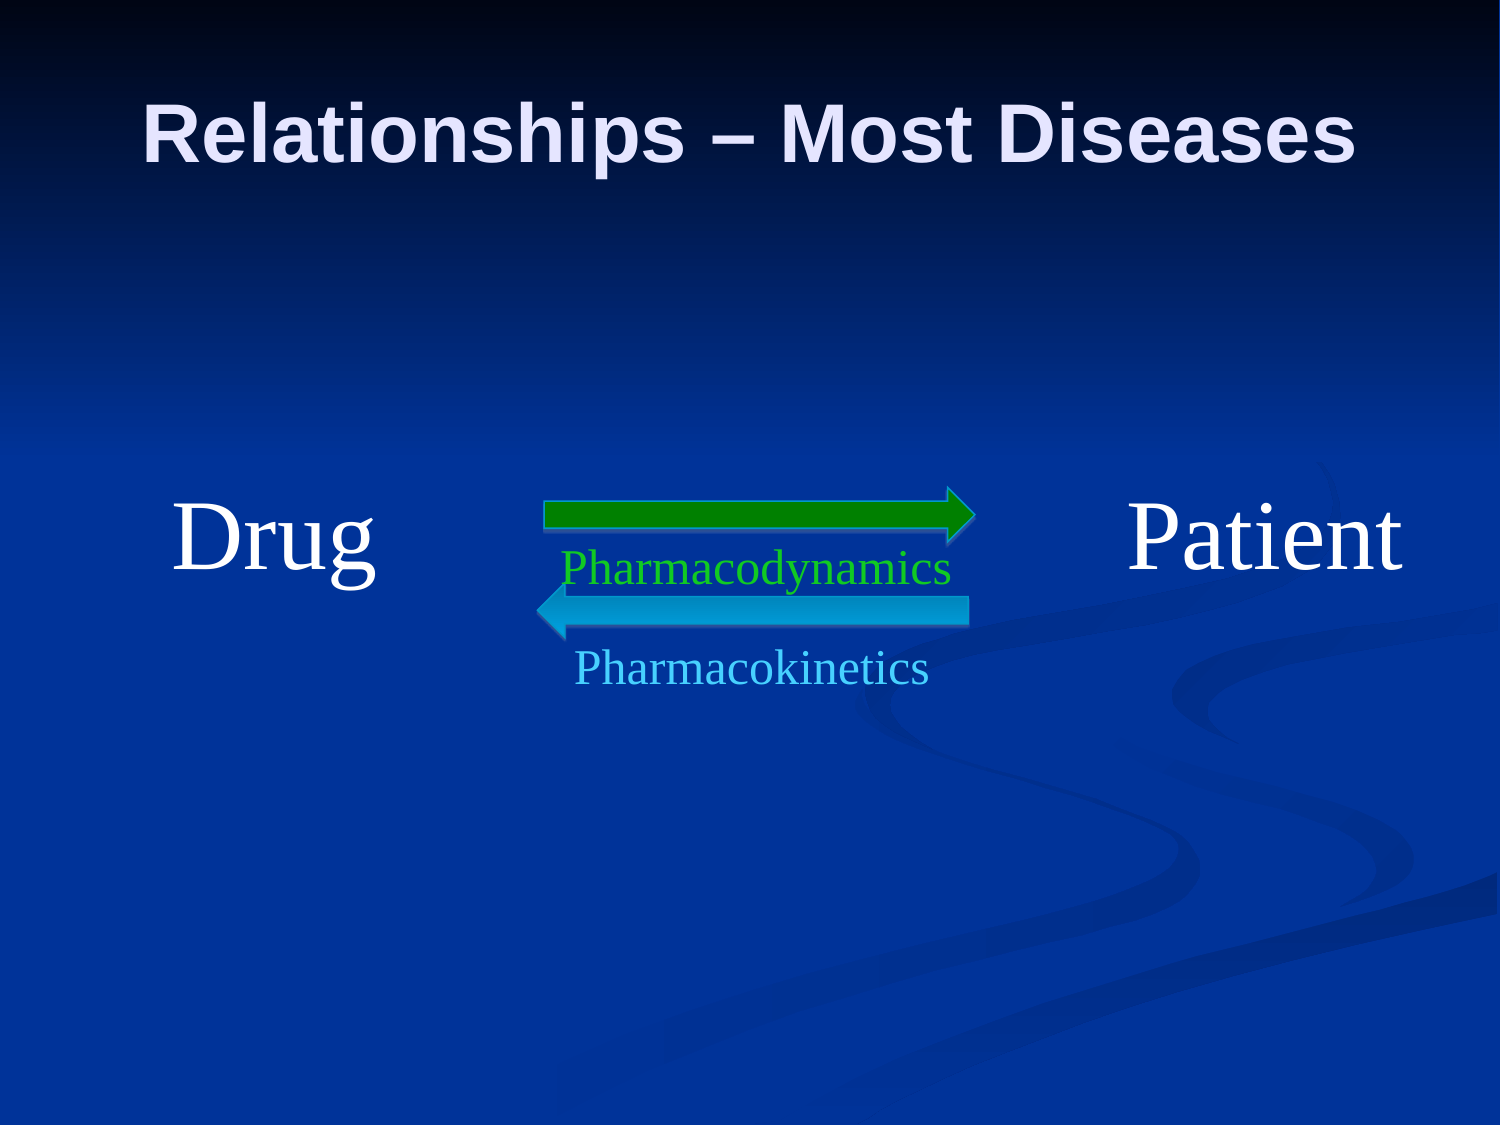

# Relationships – Most Diseases
Drug
Patient

Pharmacodynamics

Pharmacokinetics